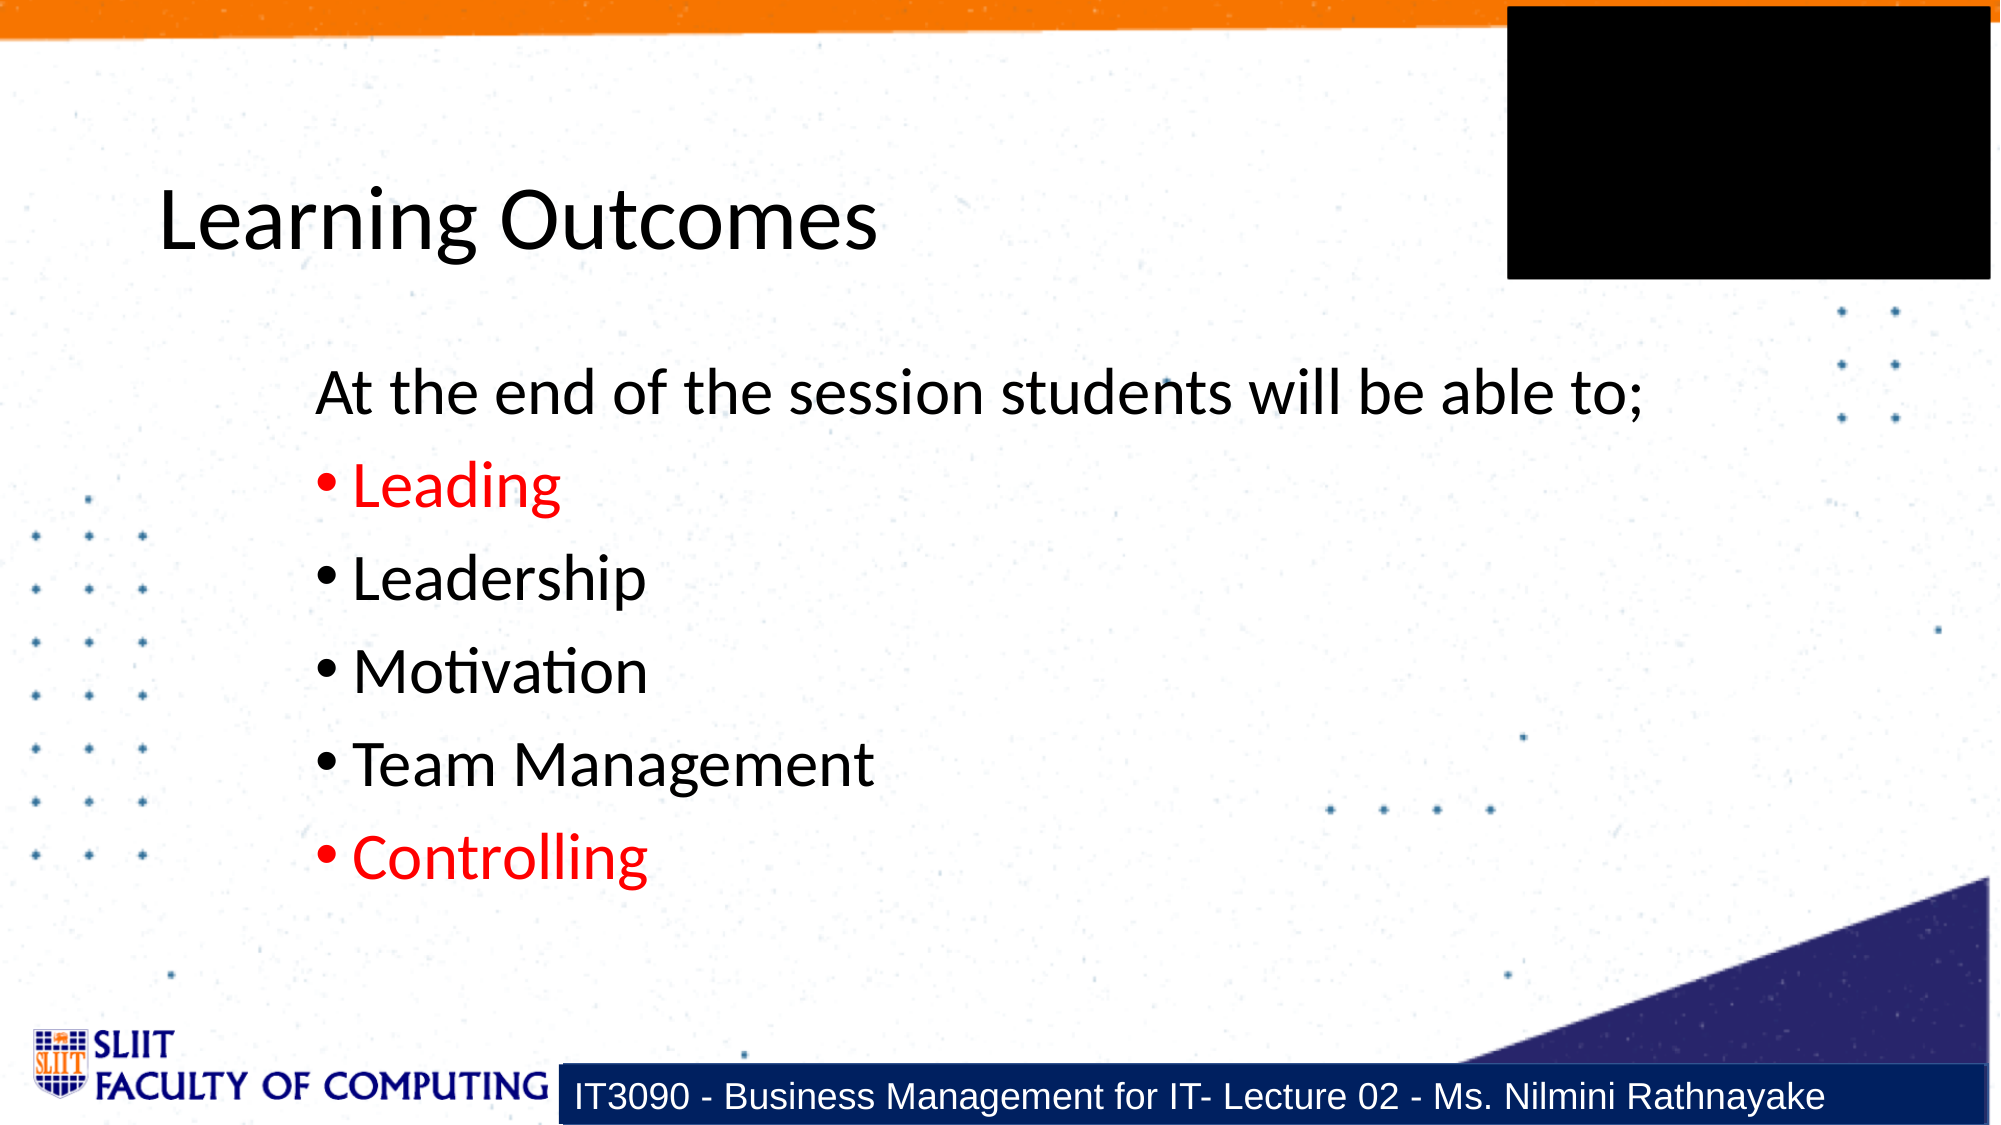

# Learning Outcomes
At the end of the session students will be able to;
Leading
Leadership
Motivation
Team Management
Controlling

IT3090 - Business Management for IT- Lecture 02 - Ms. Nilmini Rathnayake